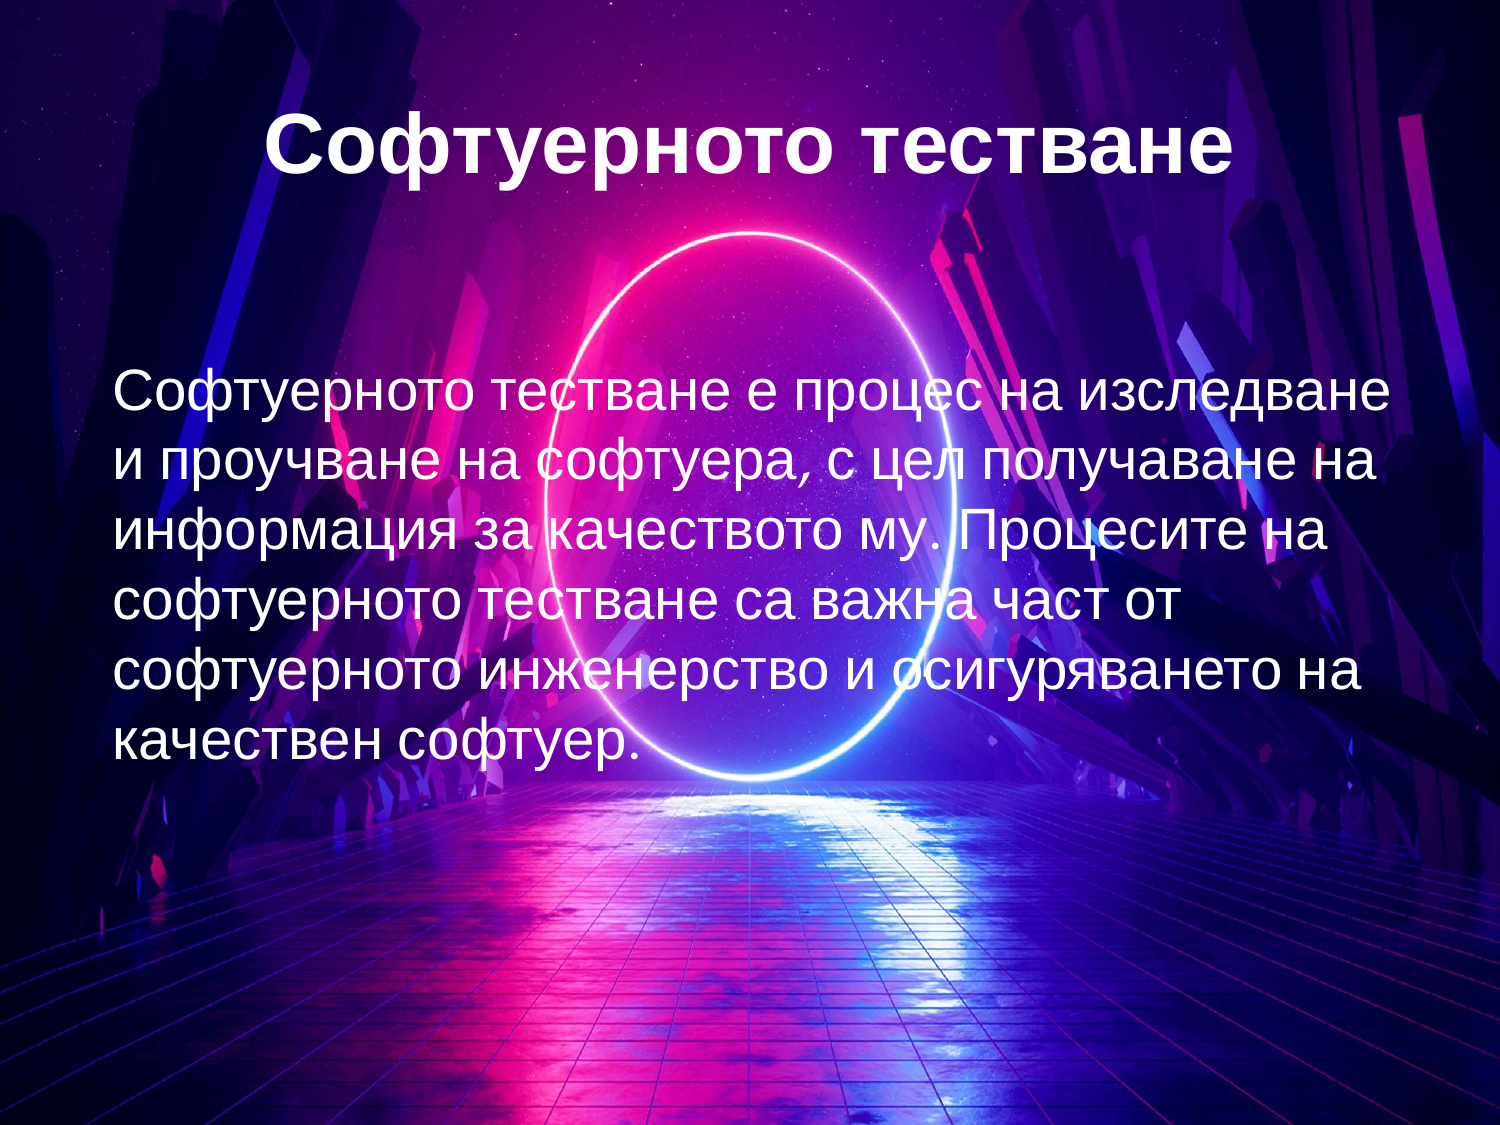

# Софтуерното тестване

Софтуерното тестване е процес на изследване и проучване на софтуера, с цел получаване на информация за качеството му. Процесите на софтуерното тестване са важна част от софтуерното инженерство и осигуряването на качествен софтуер.